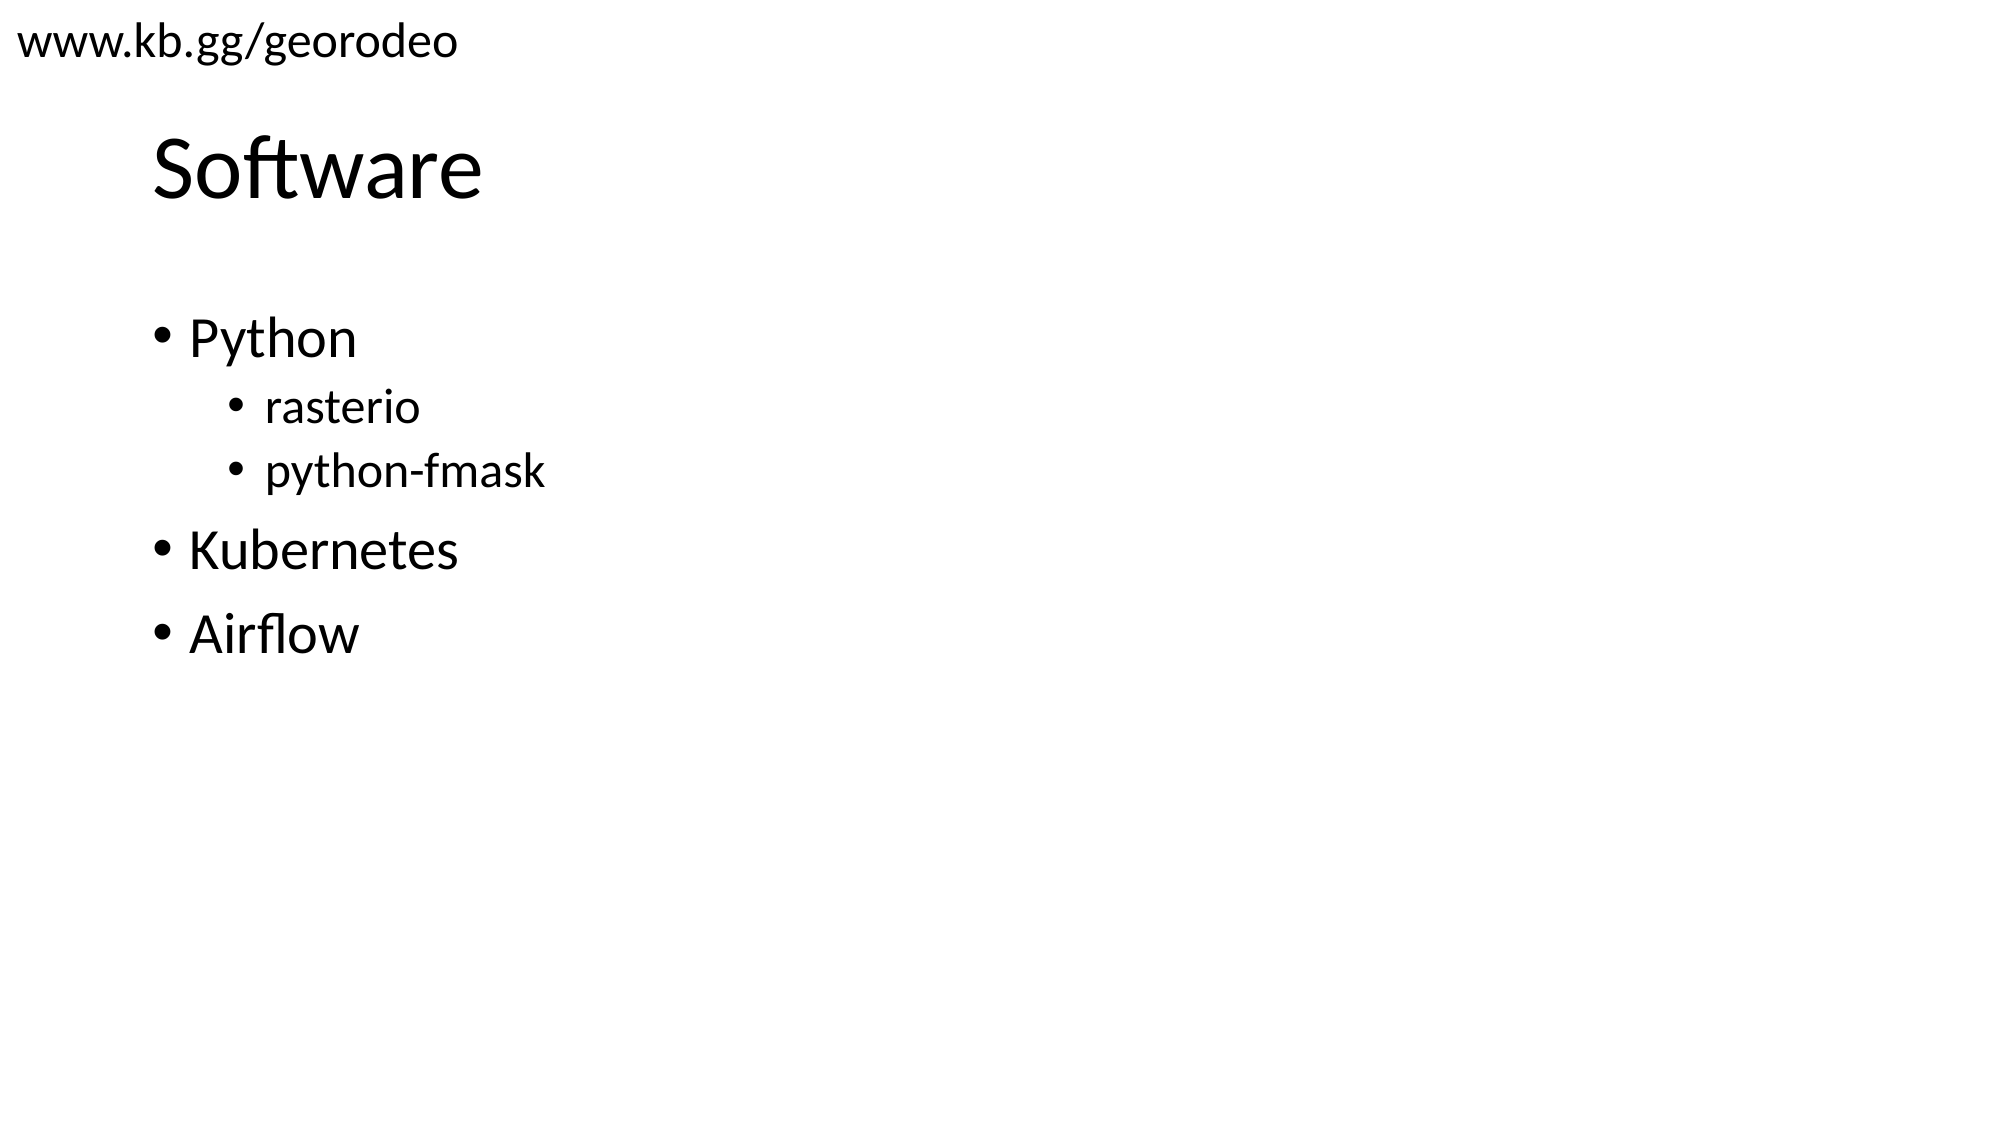

www.kb.gg/georodeo
# Software
Python
rasterio
python-fmask
Kubernetes
Airflow